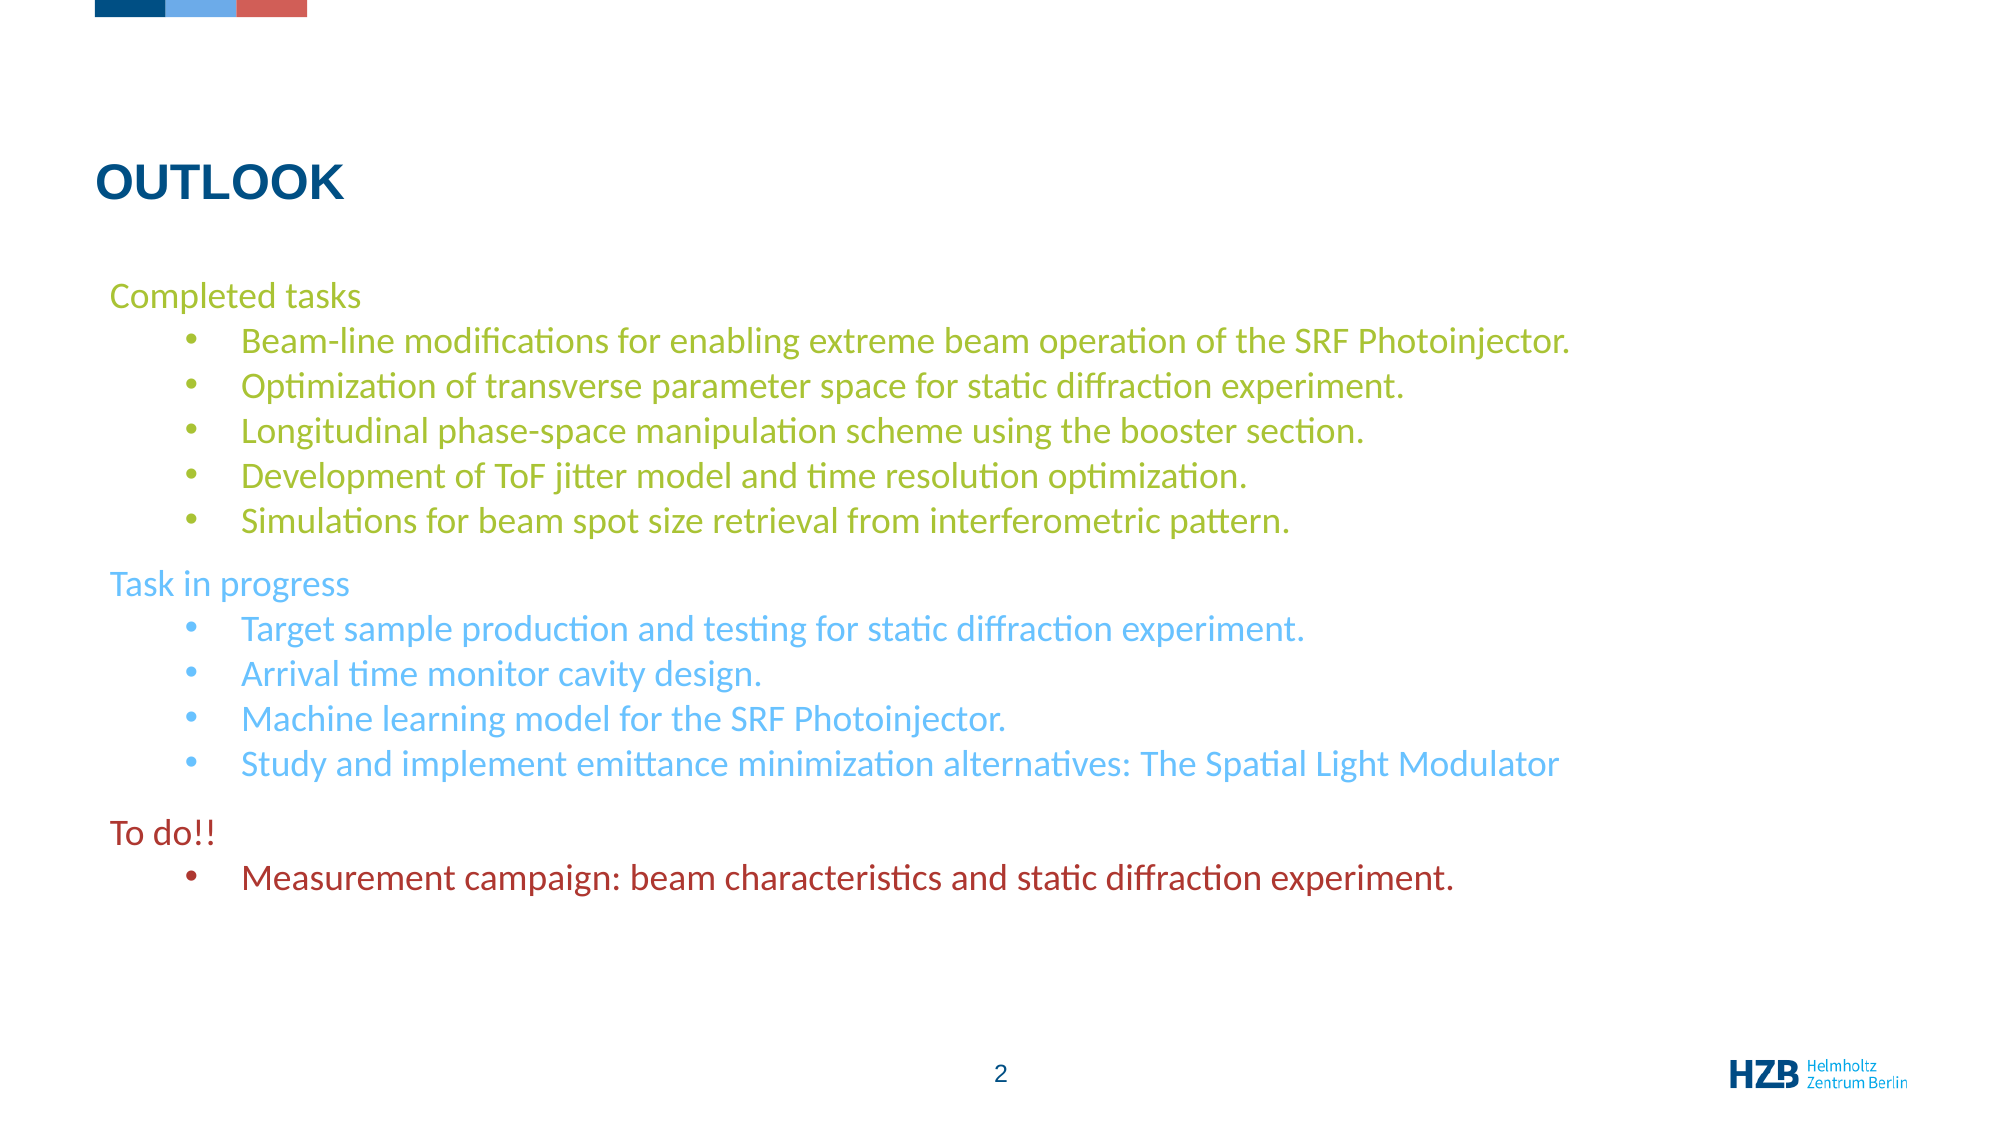

# Outlook
Completed tasks
Beam-line modifications for enabling extreme beam operation of the SRF Photoinjector.
Optimization of transverse parameter space for static diffraction experiment.
Longitudinal phase-space manipulation scheme using the booster section.
Development of ToF jitter model and time resolution optimization.
Simulations for beam spot size retrieval from interferometric pattern.

Task in progress
Target sample production and testing for static diffraction experiment.
Arrival time monitor cavity design.
Machine learning model for the SRF Photoinjector.
Study and implement emittance minimization alternatives: The Spatial Light Modulator

To do!!
Measurement campaign: beam characteristics and static diffraction experiment.